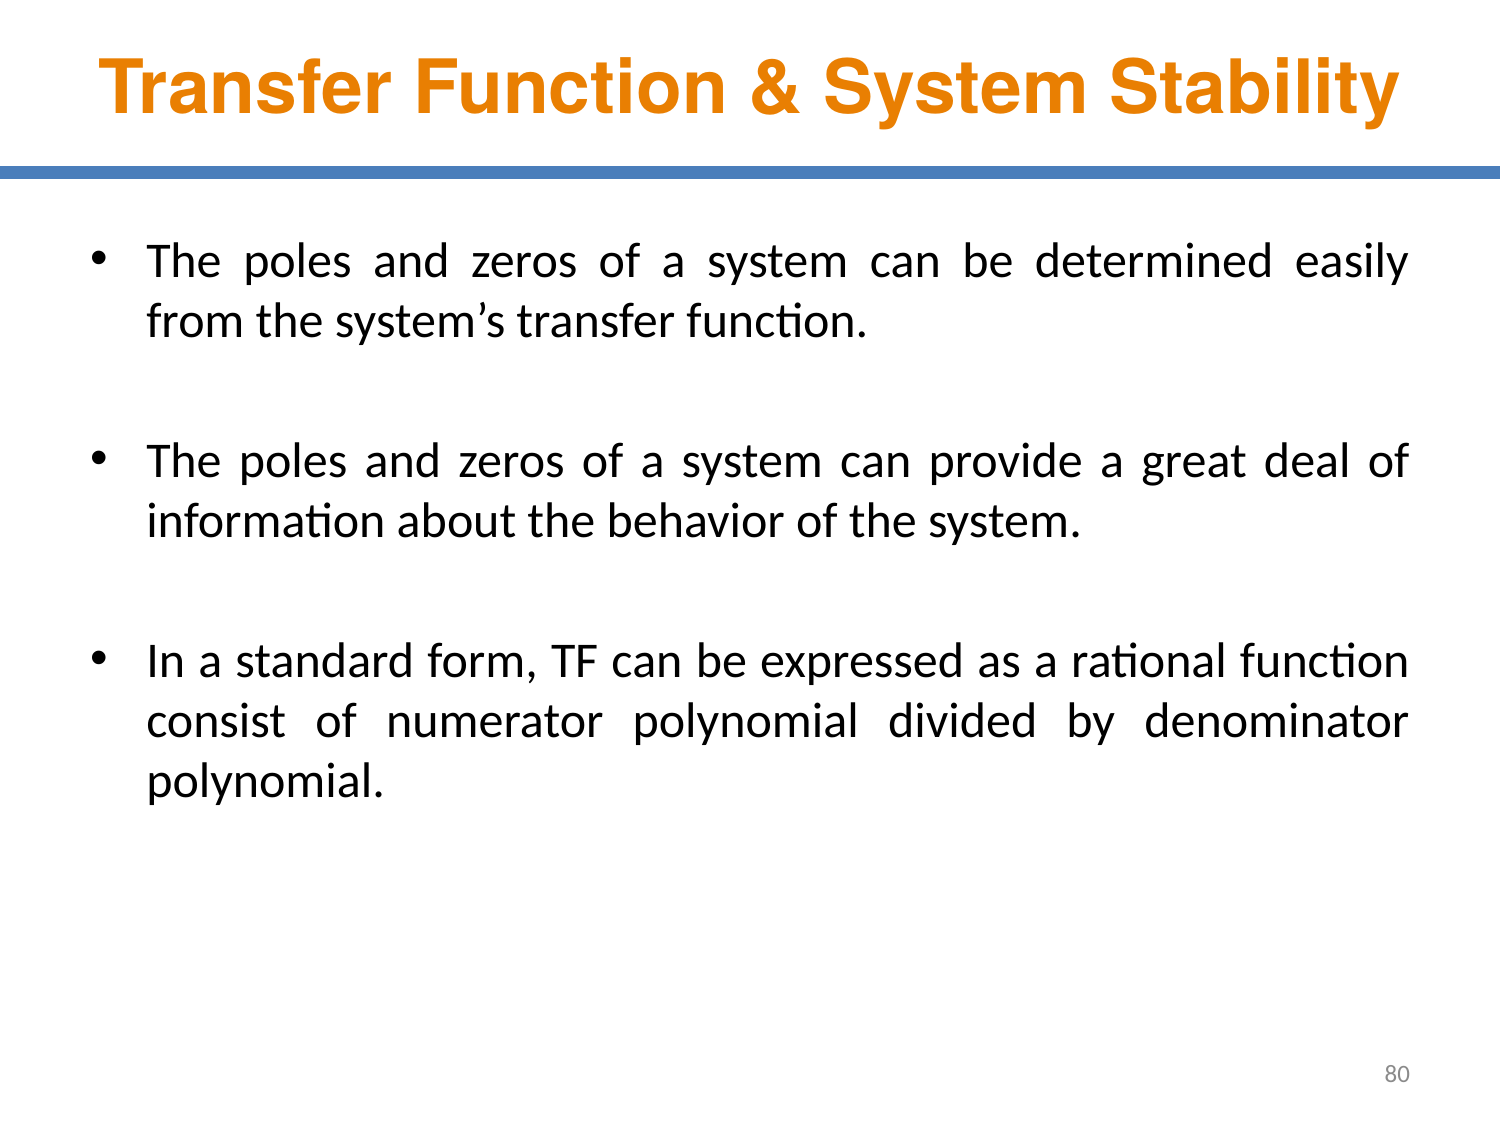

# Transfer Function & System Stability
The poles and zeros of a system can be determined easily from the system’s transfer function.

The poles and zeros of a system can provide a great deal of information about the behavior of the system.

In a standard form, TF can be expressed as a rational function consist of numerator polynomial divided by denominator polynomial.
80